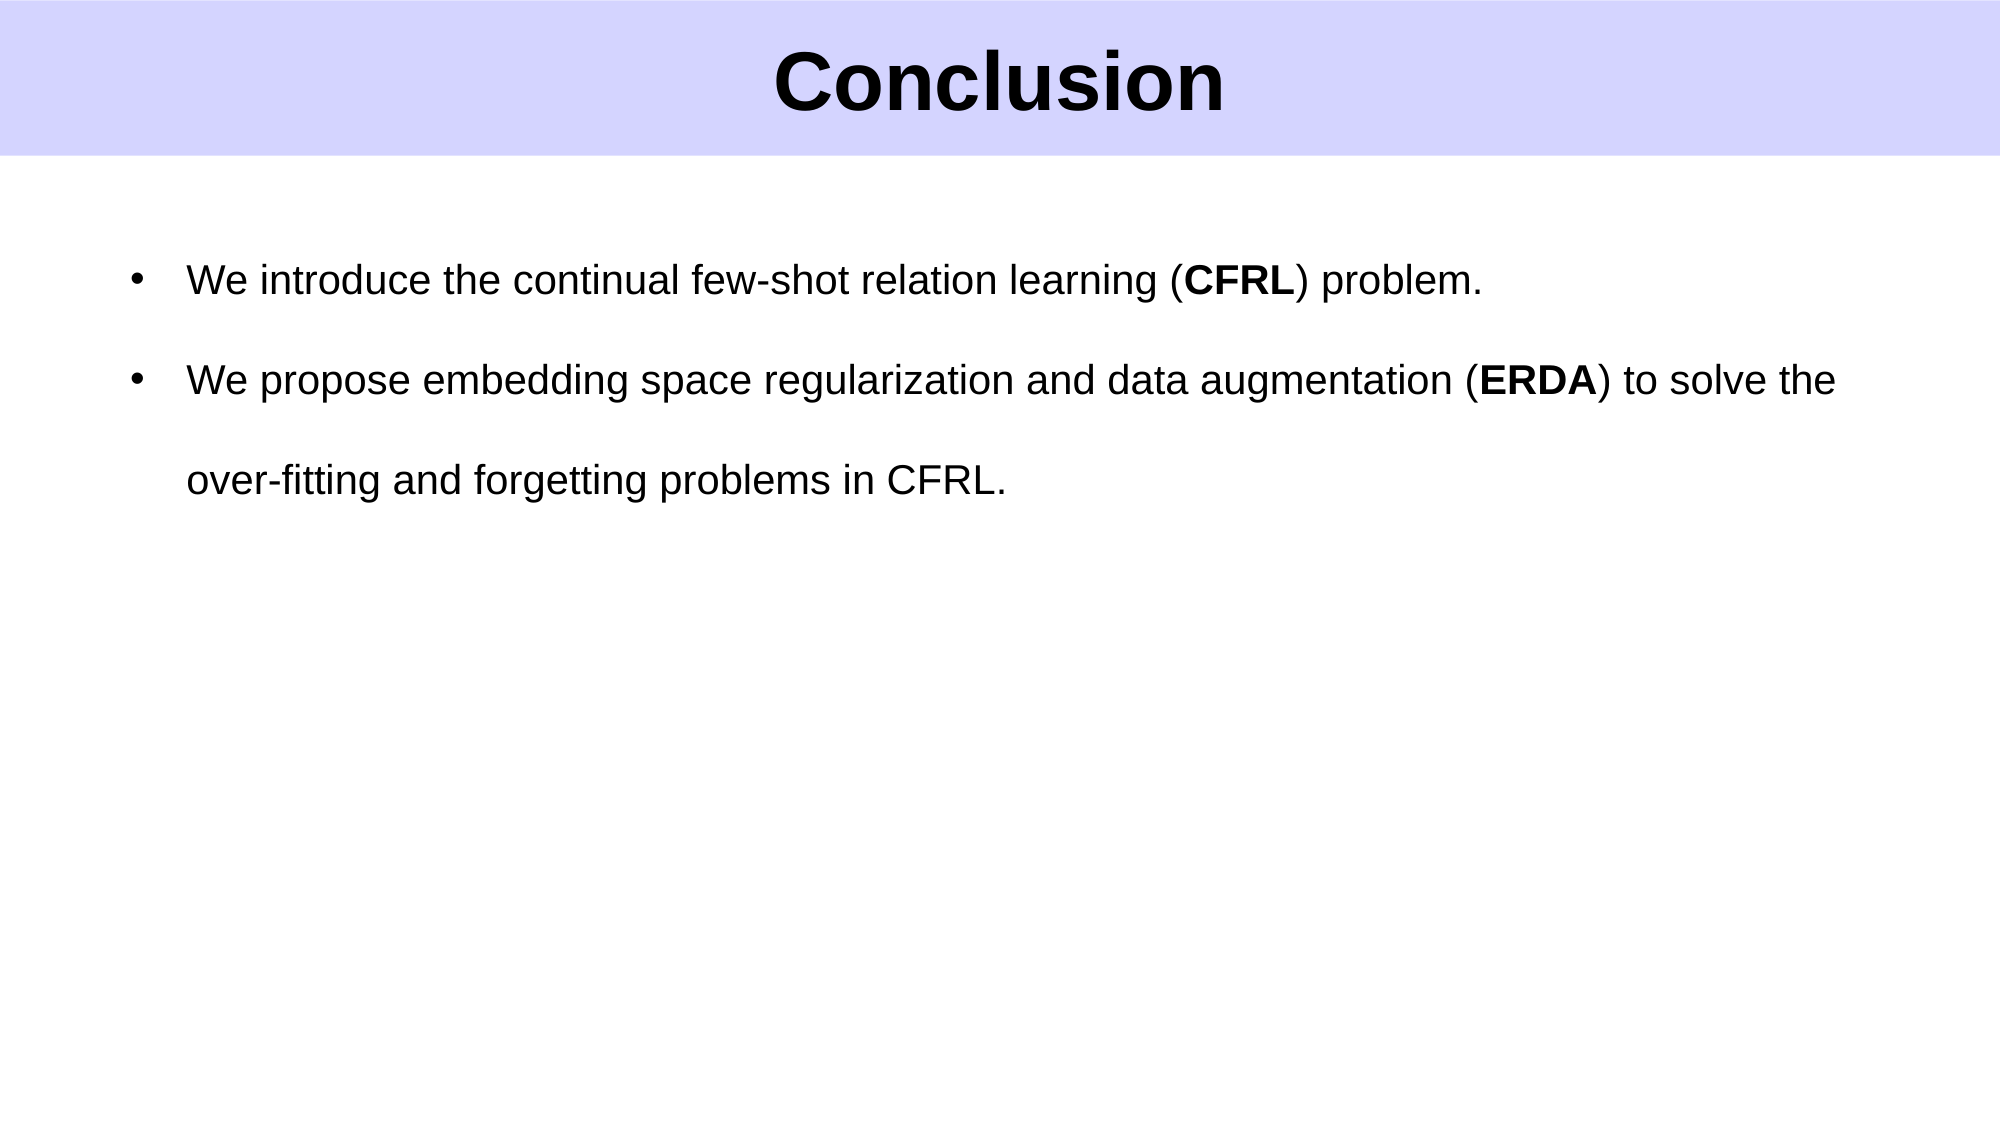

Conclusion
We introduce the continual few-shot relation learning (CFRL) problem.
We propose embedding space regularization and data augmentation (ERDA) to solve the over-fitting and forgetting problems in CFRL.